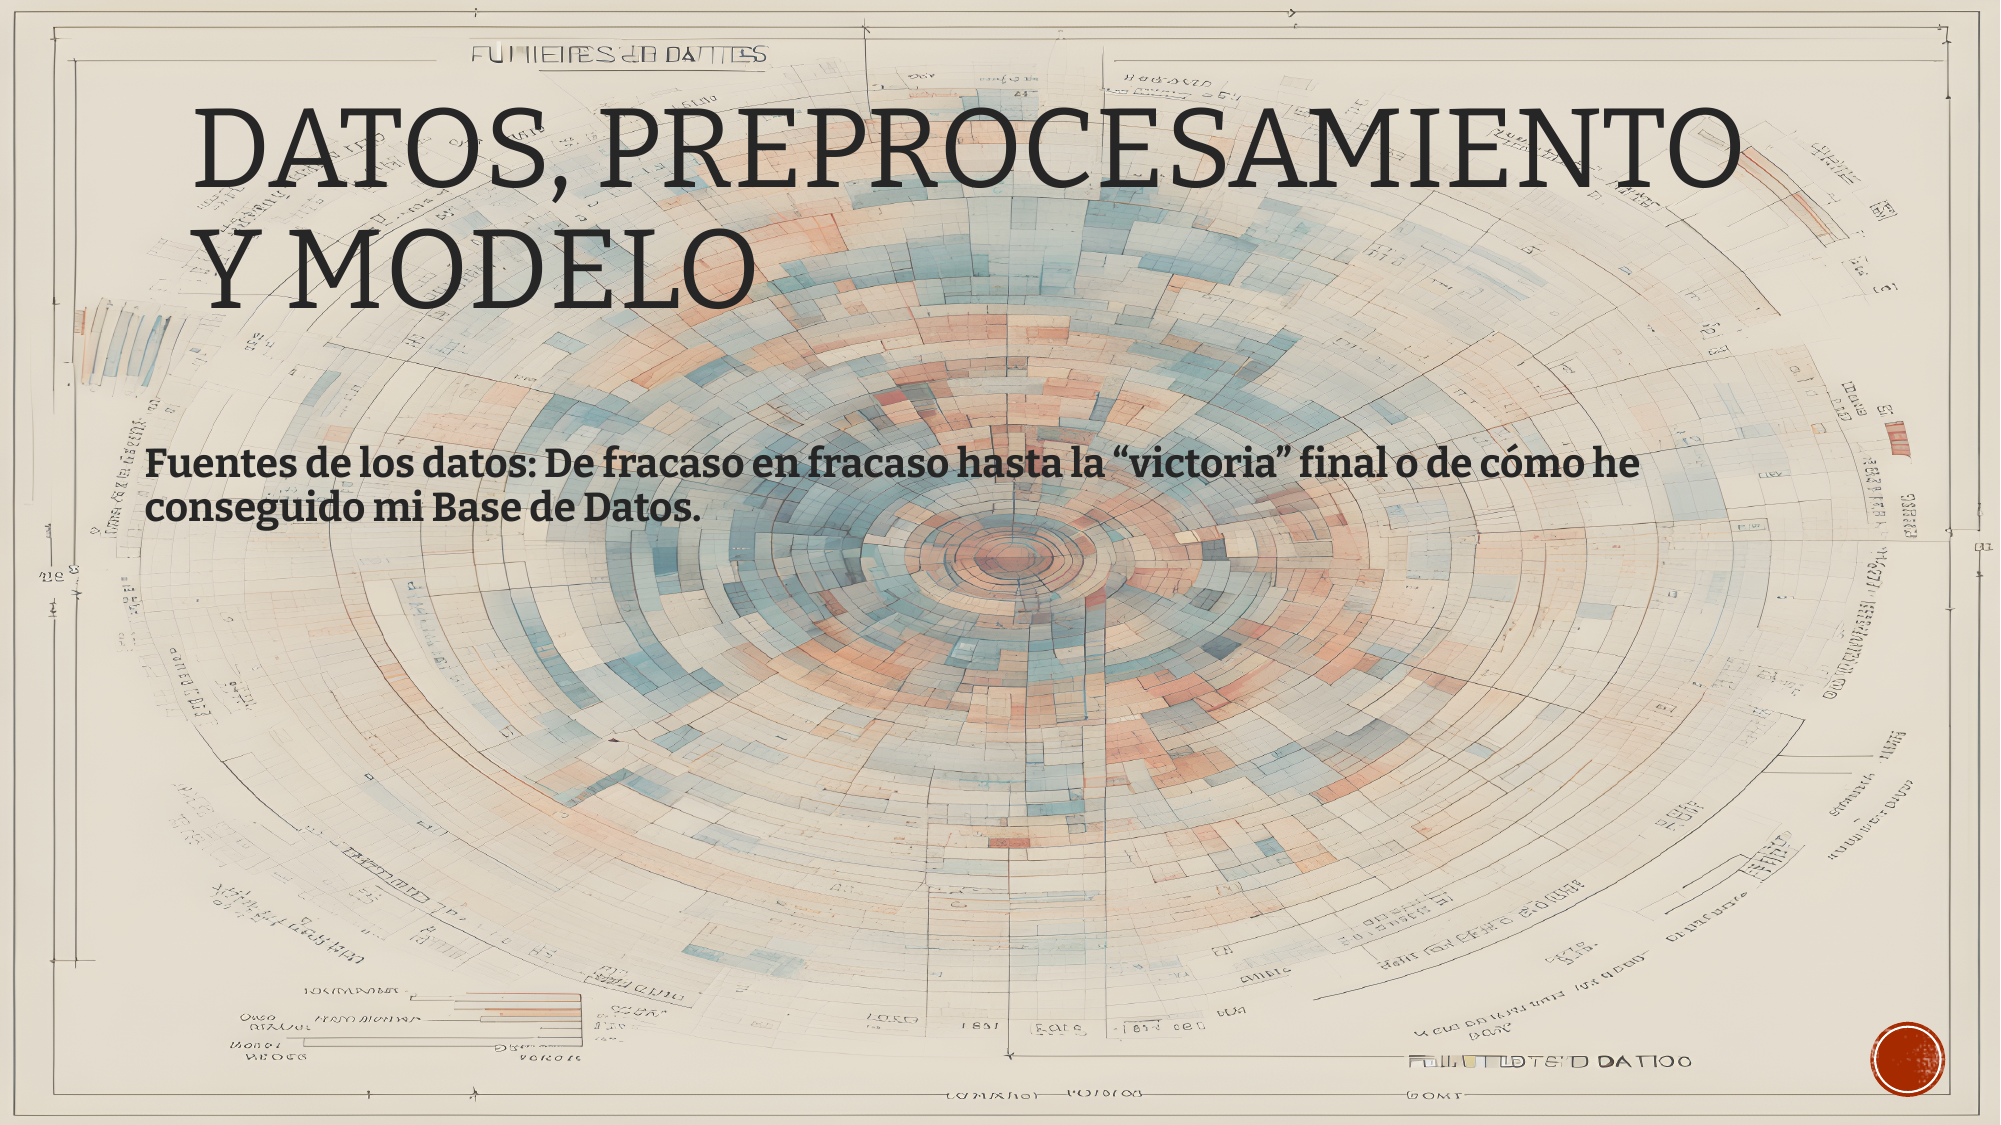

# Datos, Preprocesamiento y Modelo
Fuentes de los datos: De fracaso en fracaso hasta la “victoria” final o de cómo he conseguido mi Base de Datos.